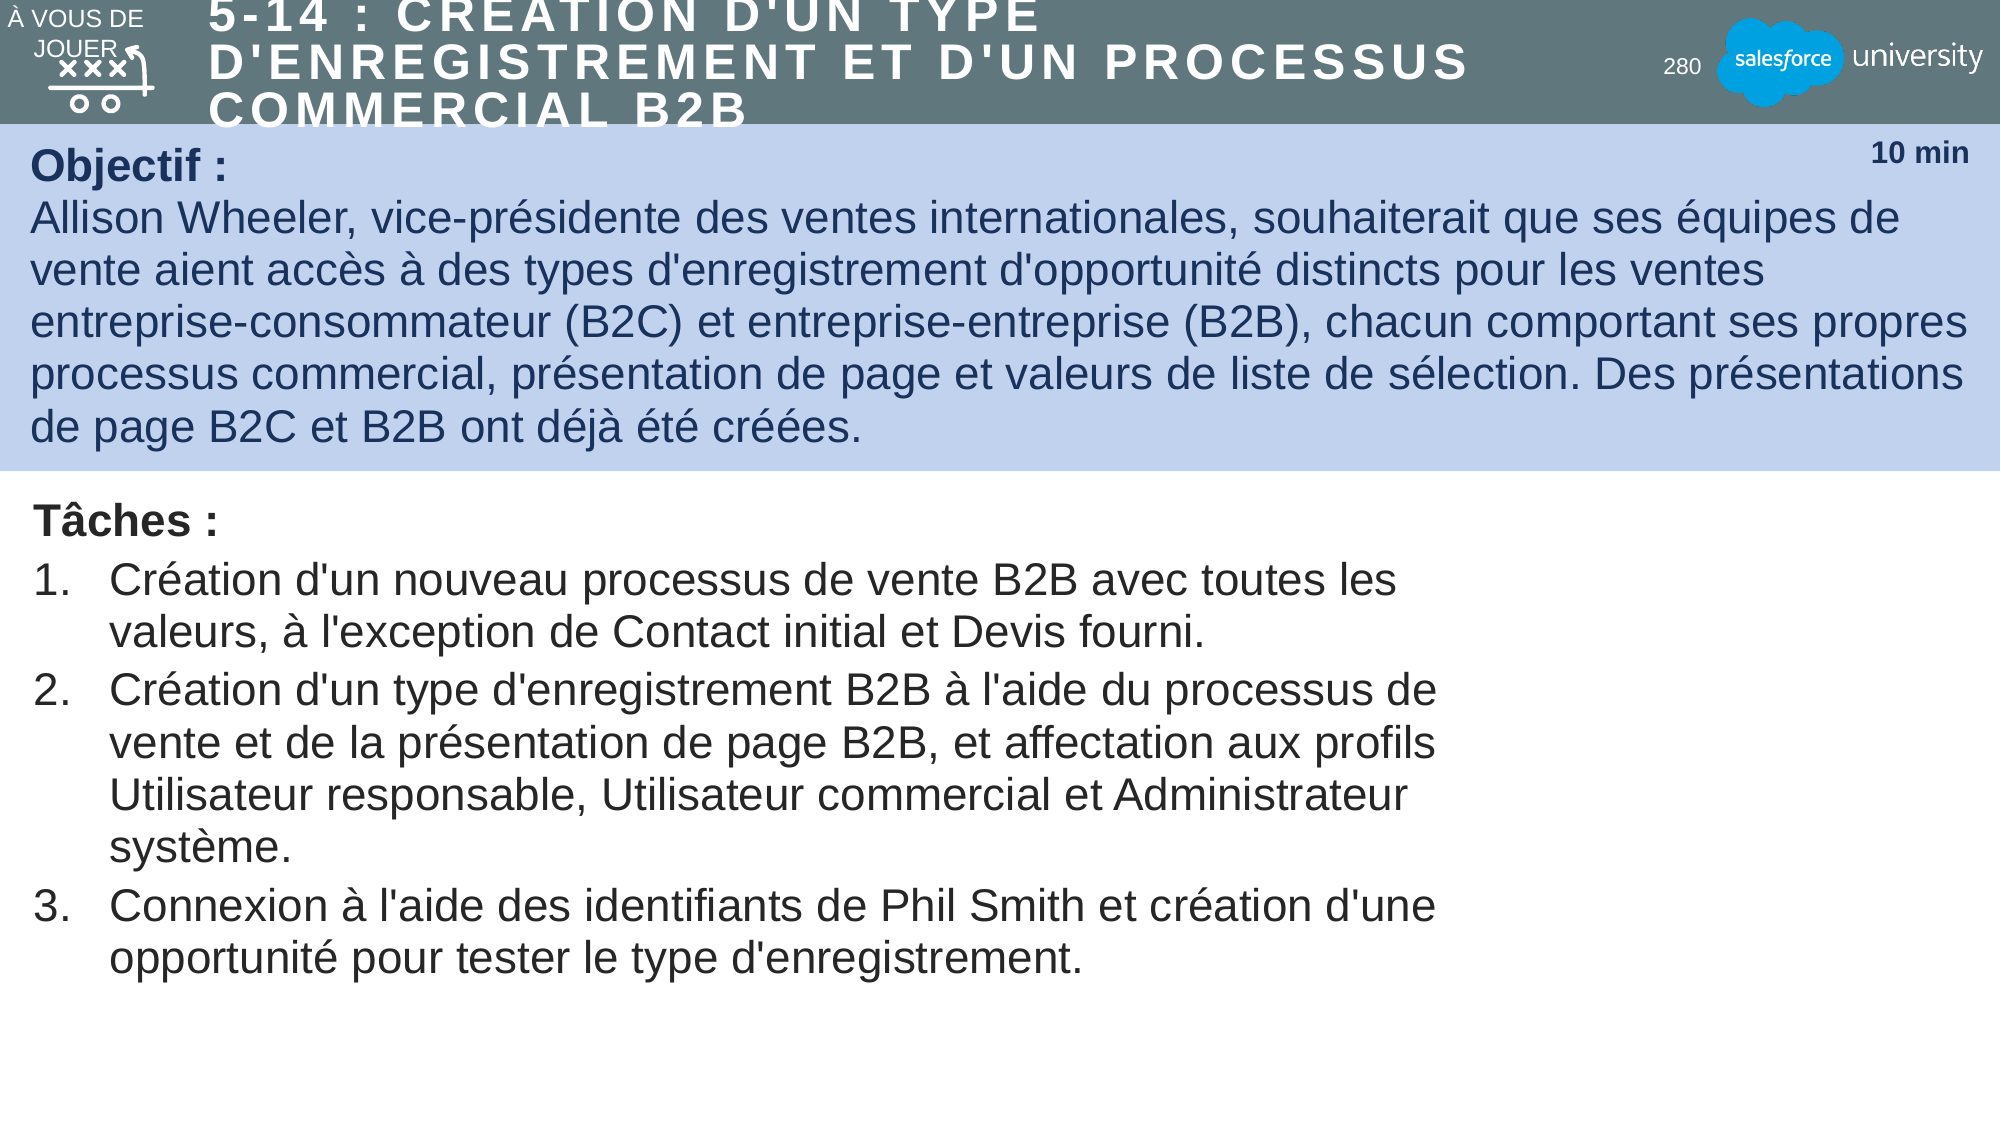

À vous de jouer
# 5-14 : Création d'un type d'enregistrement et d'un processus commercial B2B
280
Objectif :
Allison Wheeler, vice-présidente des ventes internationales, souhaiterait que ses équipes de vente aient accès à des types d'enregistrement d'opportunité distincts pour les ventes entreprise-consommateur (B2C) et entreprise-entreprise (B2B), chacun comportant ses propres processus commercial, présentation de page et valeurs de liste de sélection. Des présentations de page B2C et B2B ont déjà été créées.
10 min
Tâches :
Création d'un nouveau processus de vente B2B avec toutes les valeurs, à l'exception de Contact initial et Devis fourni.
Création d'un type d'enregistrement B2B à l'aide du processus de vente et de la présentation de page B2B, et affectation aux profils Utilisateur responsable, Utilisateur commercial et Administrateur système.
Connexion à l'aide des identifiants de Phil Smith et création d'une opportunité pour tester le type d'enregistrement.